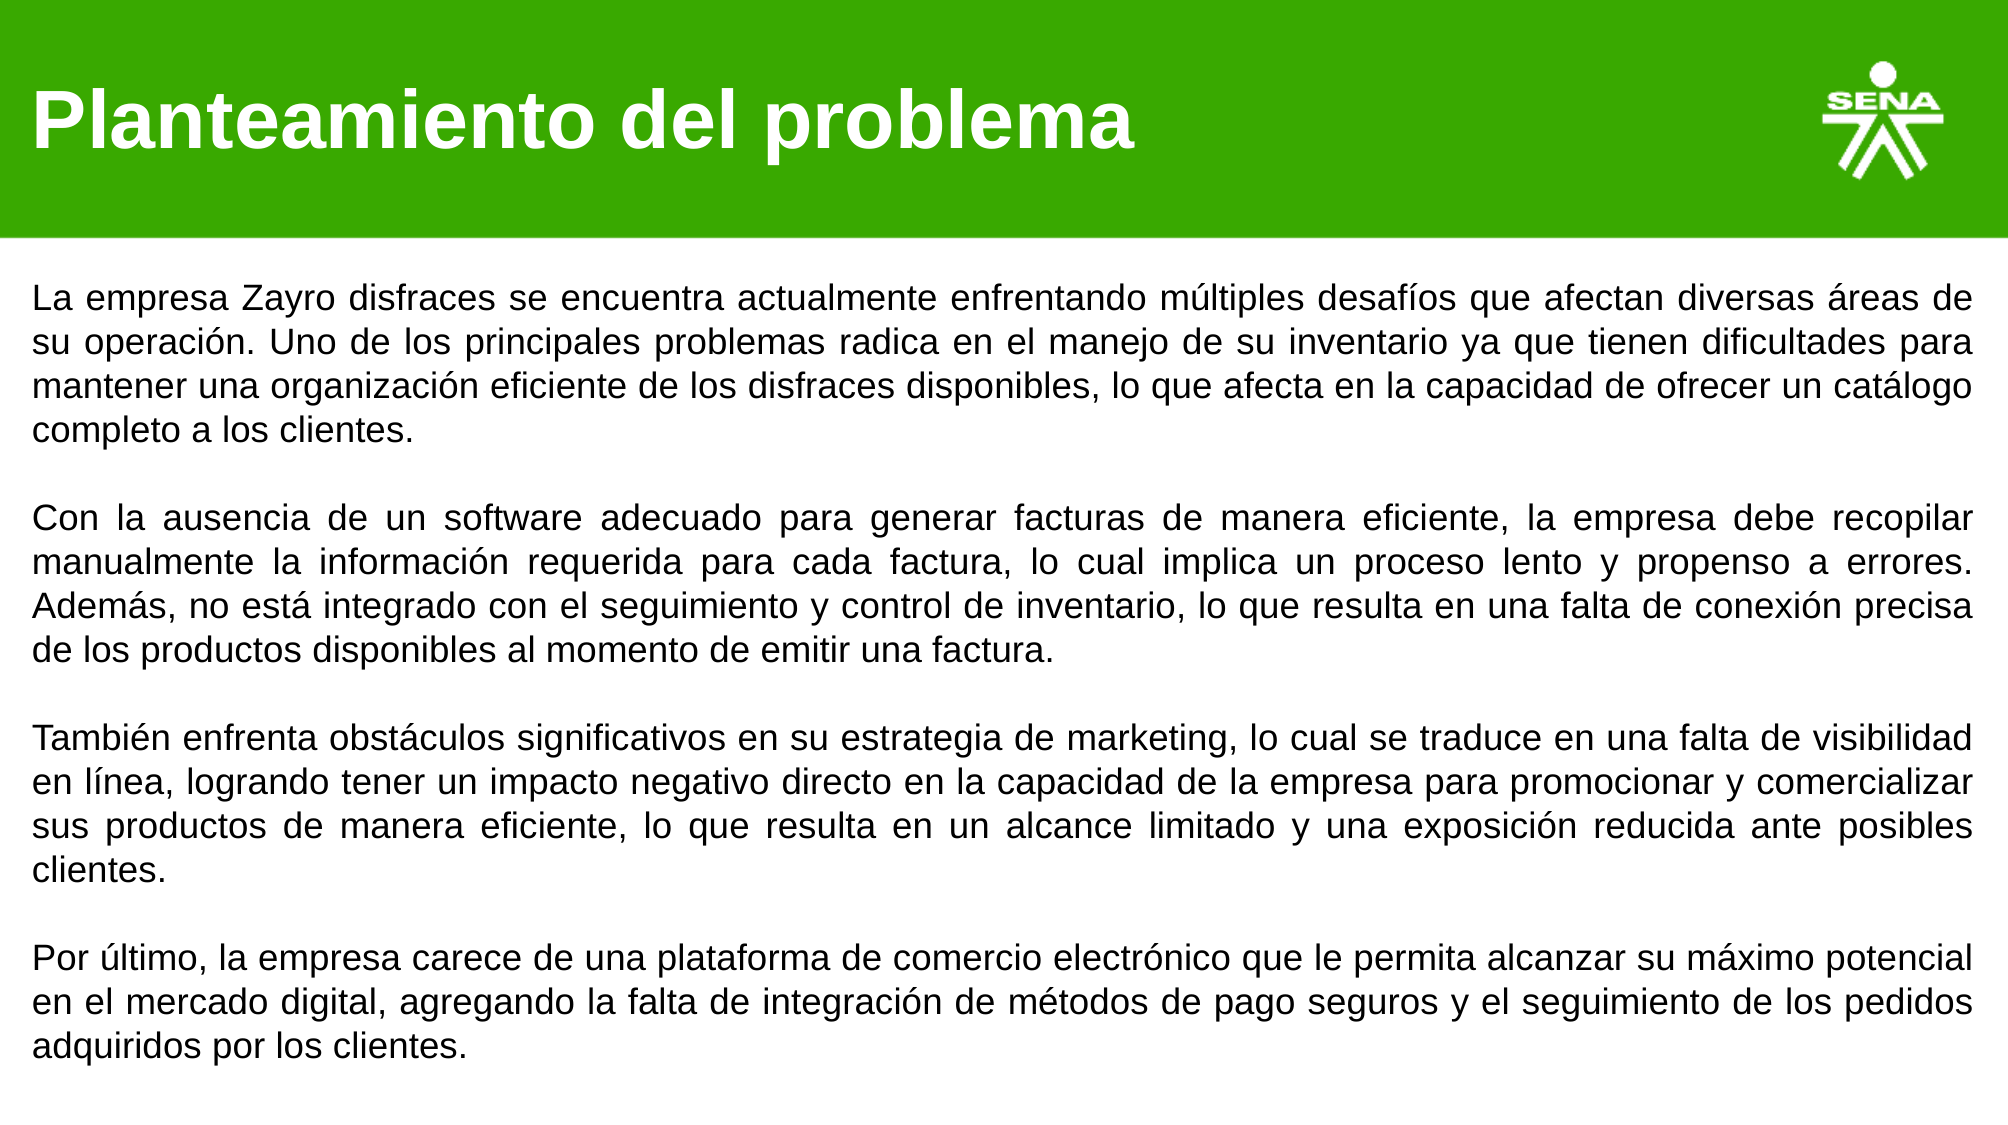

# Planteamiento del problema
La empresa Zayro disfraces se encuentra actualmente enfrentando múltiples desafíos que afectan diversas áreas de su operación. Uno de los principales problemas radica en el manejo de su inventario ya que tienen dificultades para mantener una organización eficiente de los disfraces disponibles, lo que afecta en la capacidad de ofrecer un catálogo completo a los clientes.
Con la ausencia de un software adecuado para generar facturas de manera eficiente, la empresa debe recopilar manualmente la información requerida para cada factura, lo cual implica un proceso lento y propenso a errores. Además, no está integrado con el seguimiento y control de inventario, lo que resulta en una falta de conexión precisa de los productos disponibles al momento de emitir una factura.

También enfrenta obstáculos significativos en su estrategia de marketing, lo cual se traduce en una falta de visibilidad en línea, logrando tener un impacto negativo directo en la capacidad de la empresa para promocionar y comercializar sus productos de manera eficiente, lo que resulta en un alcance limitado y una exposición reducida ante posibles clientes.
Por último, la empresa carece de una plataforma de comercio electrónico que le permita alcanzar su máximo potencial en el mercado digital, agregando la falta de integración de métodos de pago seguros y el seguimiento de los pedidos adquiridos por los clientes.